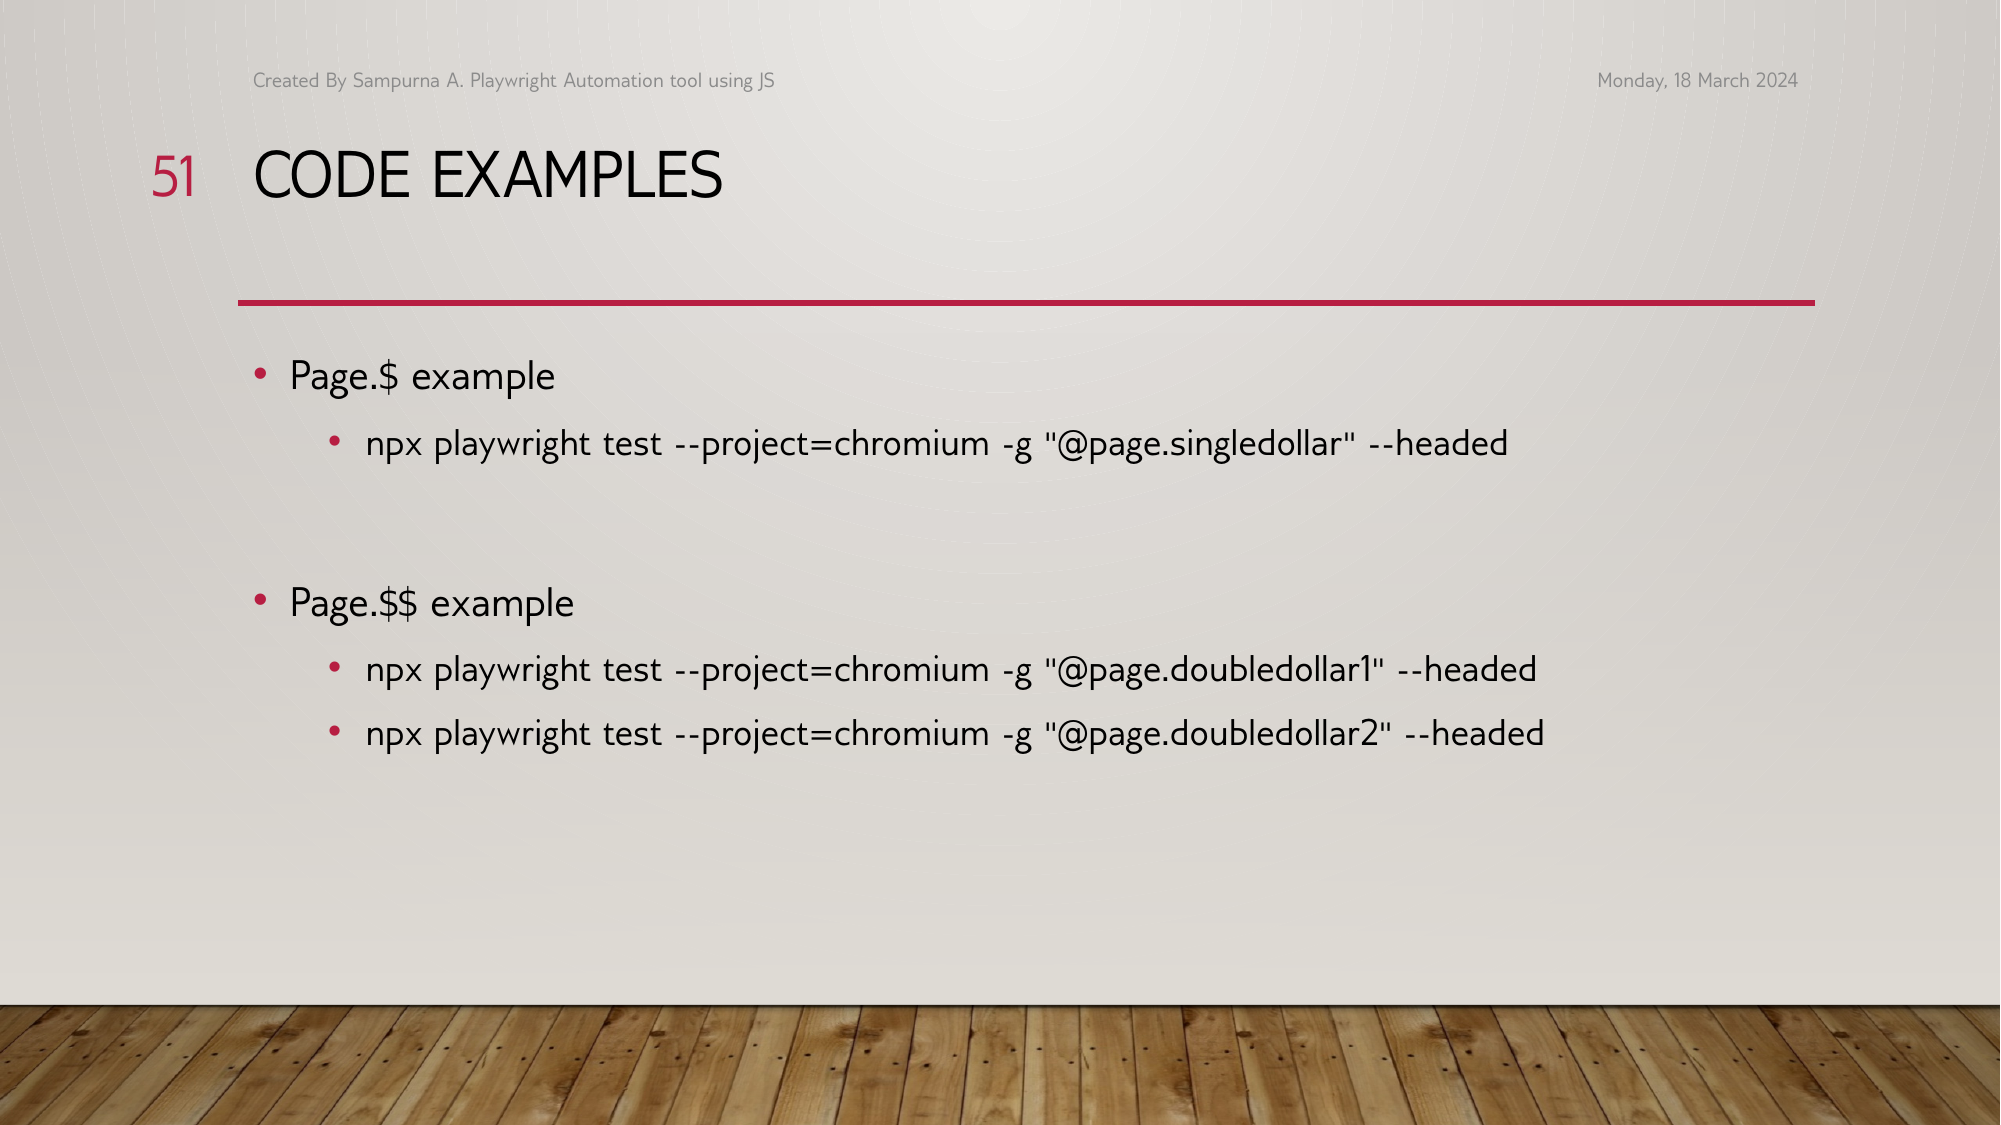

Created By Sampurna A. Playwright Automation tool using JS
Monday, 18 March 2024
51
# Code Examples
Page.$ example
npx playwright test --project=chromium -g "@page.singledollar" --headed

Page.$$ example
npx playwright test --project=chromium -g "@page.doubledollar1" --headed
npx playwright test --project=chromium -g "@page.doubledollar2" --headed